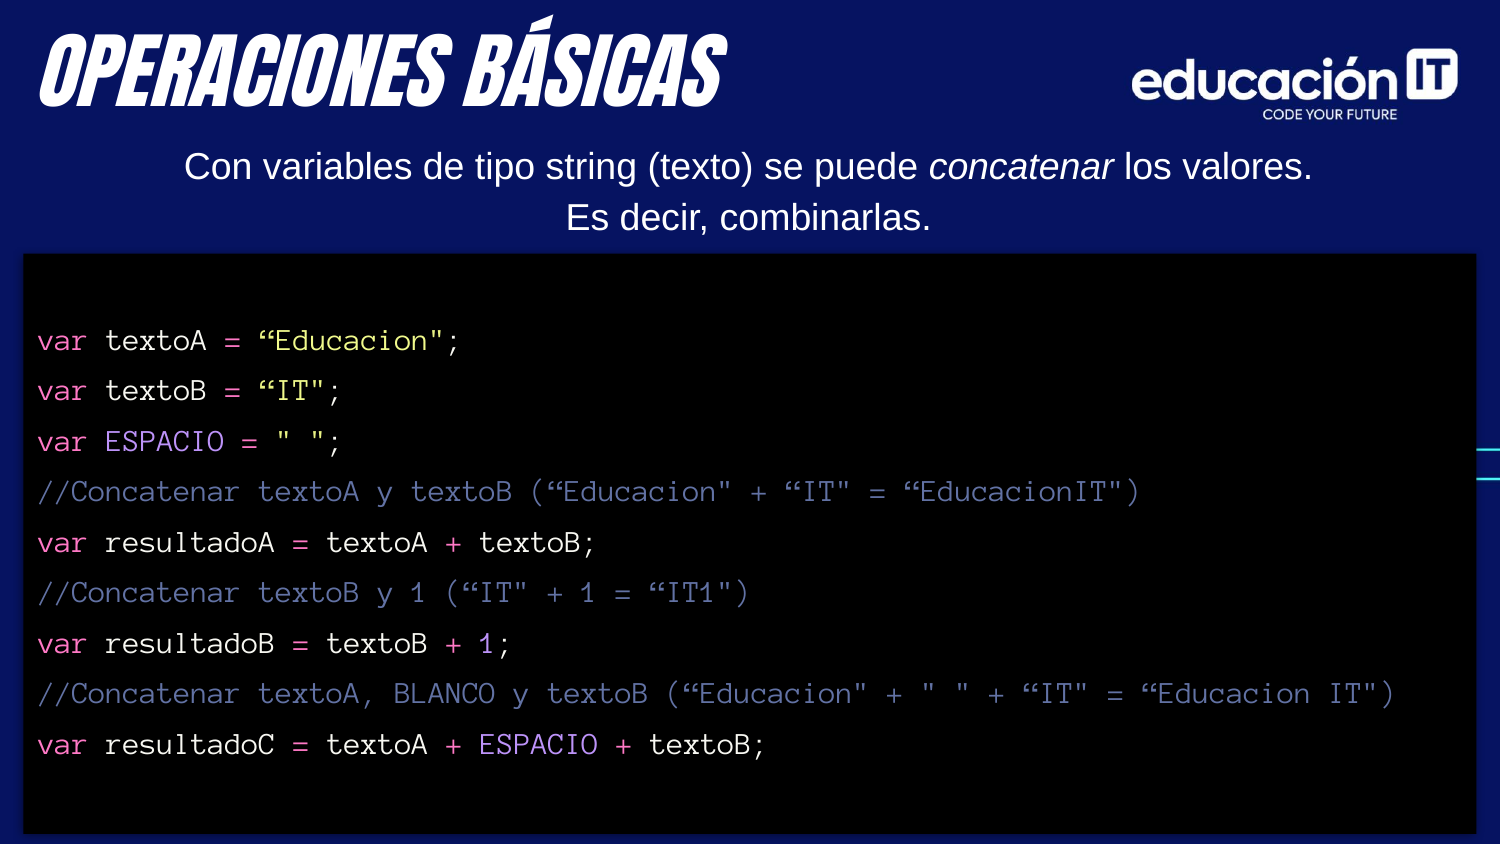

OPERACIONES BÁSICAS
Con variables de tipo string (texto) se puede concatenar los valores. Es decir, combinarlas.

var textoA = “Educacion";
var textoB = “IT";
var ESPACIO = " ";
//Concatenar textoA y textoB (“Educacion" + “IT" = “EducacionIT")
var resultadoA = textoA + textoB;
//Concatenar textoB y 1 (“IT" + 1 = “IT1")
var resultadoB = textoB + 1;
//Concatenar textoA, BLANCO y textoB (“Educacion" + " " + “IT" = “Educacion IT")
var resultadoC = textoA + ESPACIO + textoB;